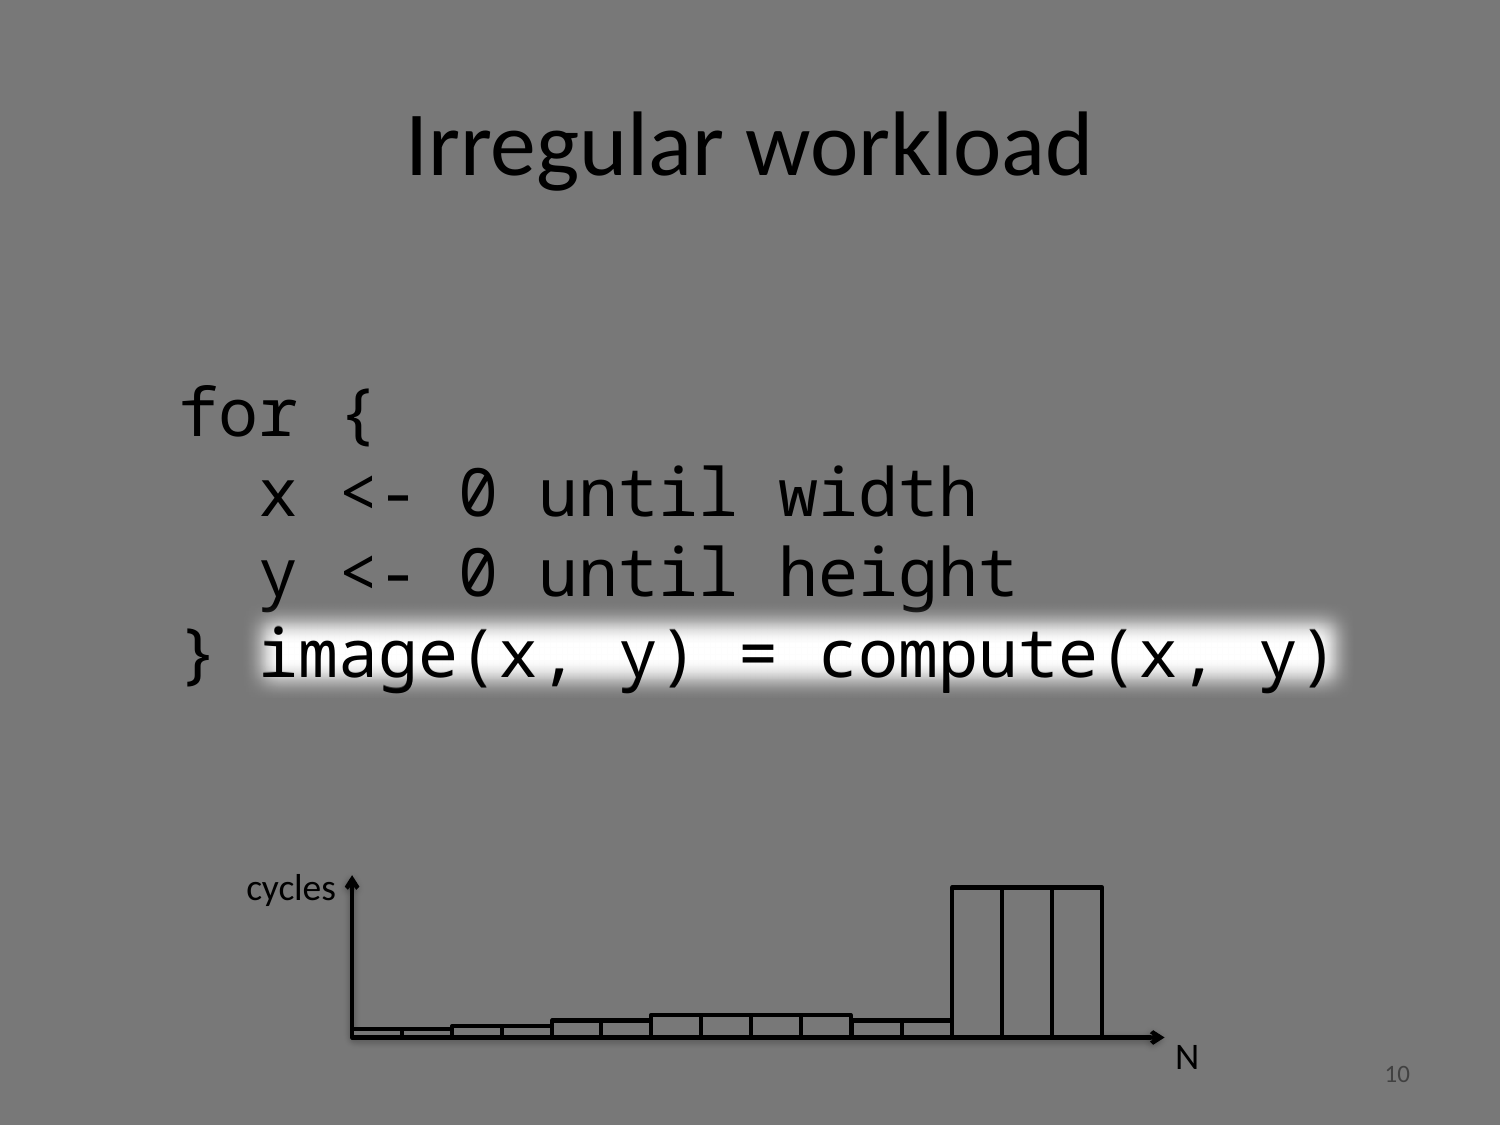

# Irregular workload
for {
  x <- 0 until width
  y <- 0 until height
} image(x, y) = compute(x, y)
image(x, y) = compute(x, y)
cycles

N

10